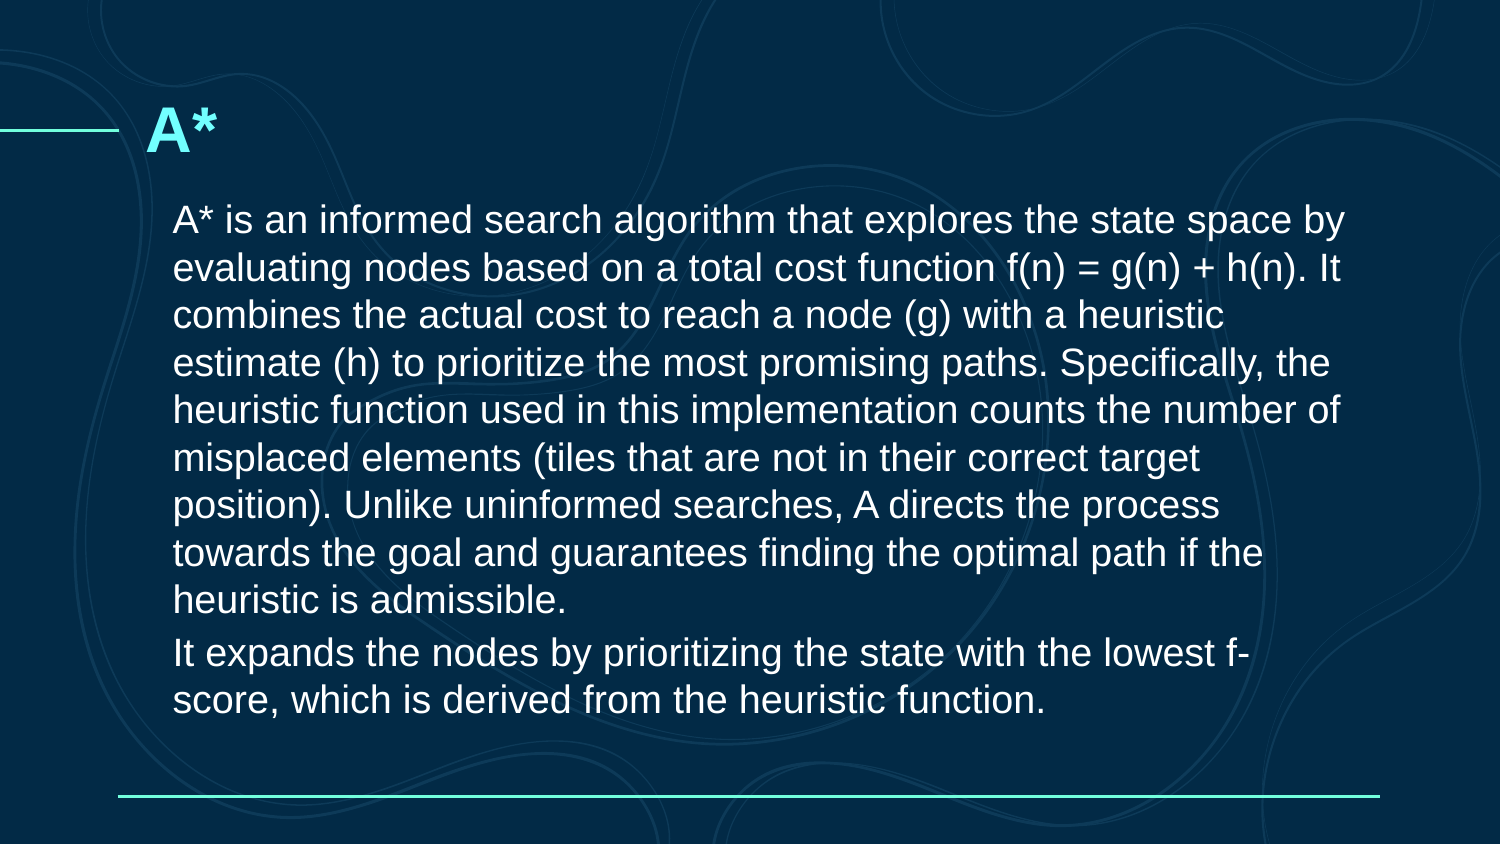

A*

A* is an informed search algorithm that explores the state space by evaluating nodes based on a total cost function f(n) = g(n) + h(n). It combines the actual cost to reach a node (g) with a heuristic estimate (h) to prioritize the most promising paths. Specifically, the heuristic function used in this implementation counts the number of misplaced elements (tiles that are not in their correct target position). Unlike uninformed searches, A directs the process towards the goal and guarantees finding the optimal path if the heuristic is admissible.
It expands the nodes by prioritizing the state with the lowest f-score, which is derived from the heuristic function.